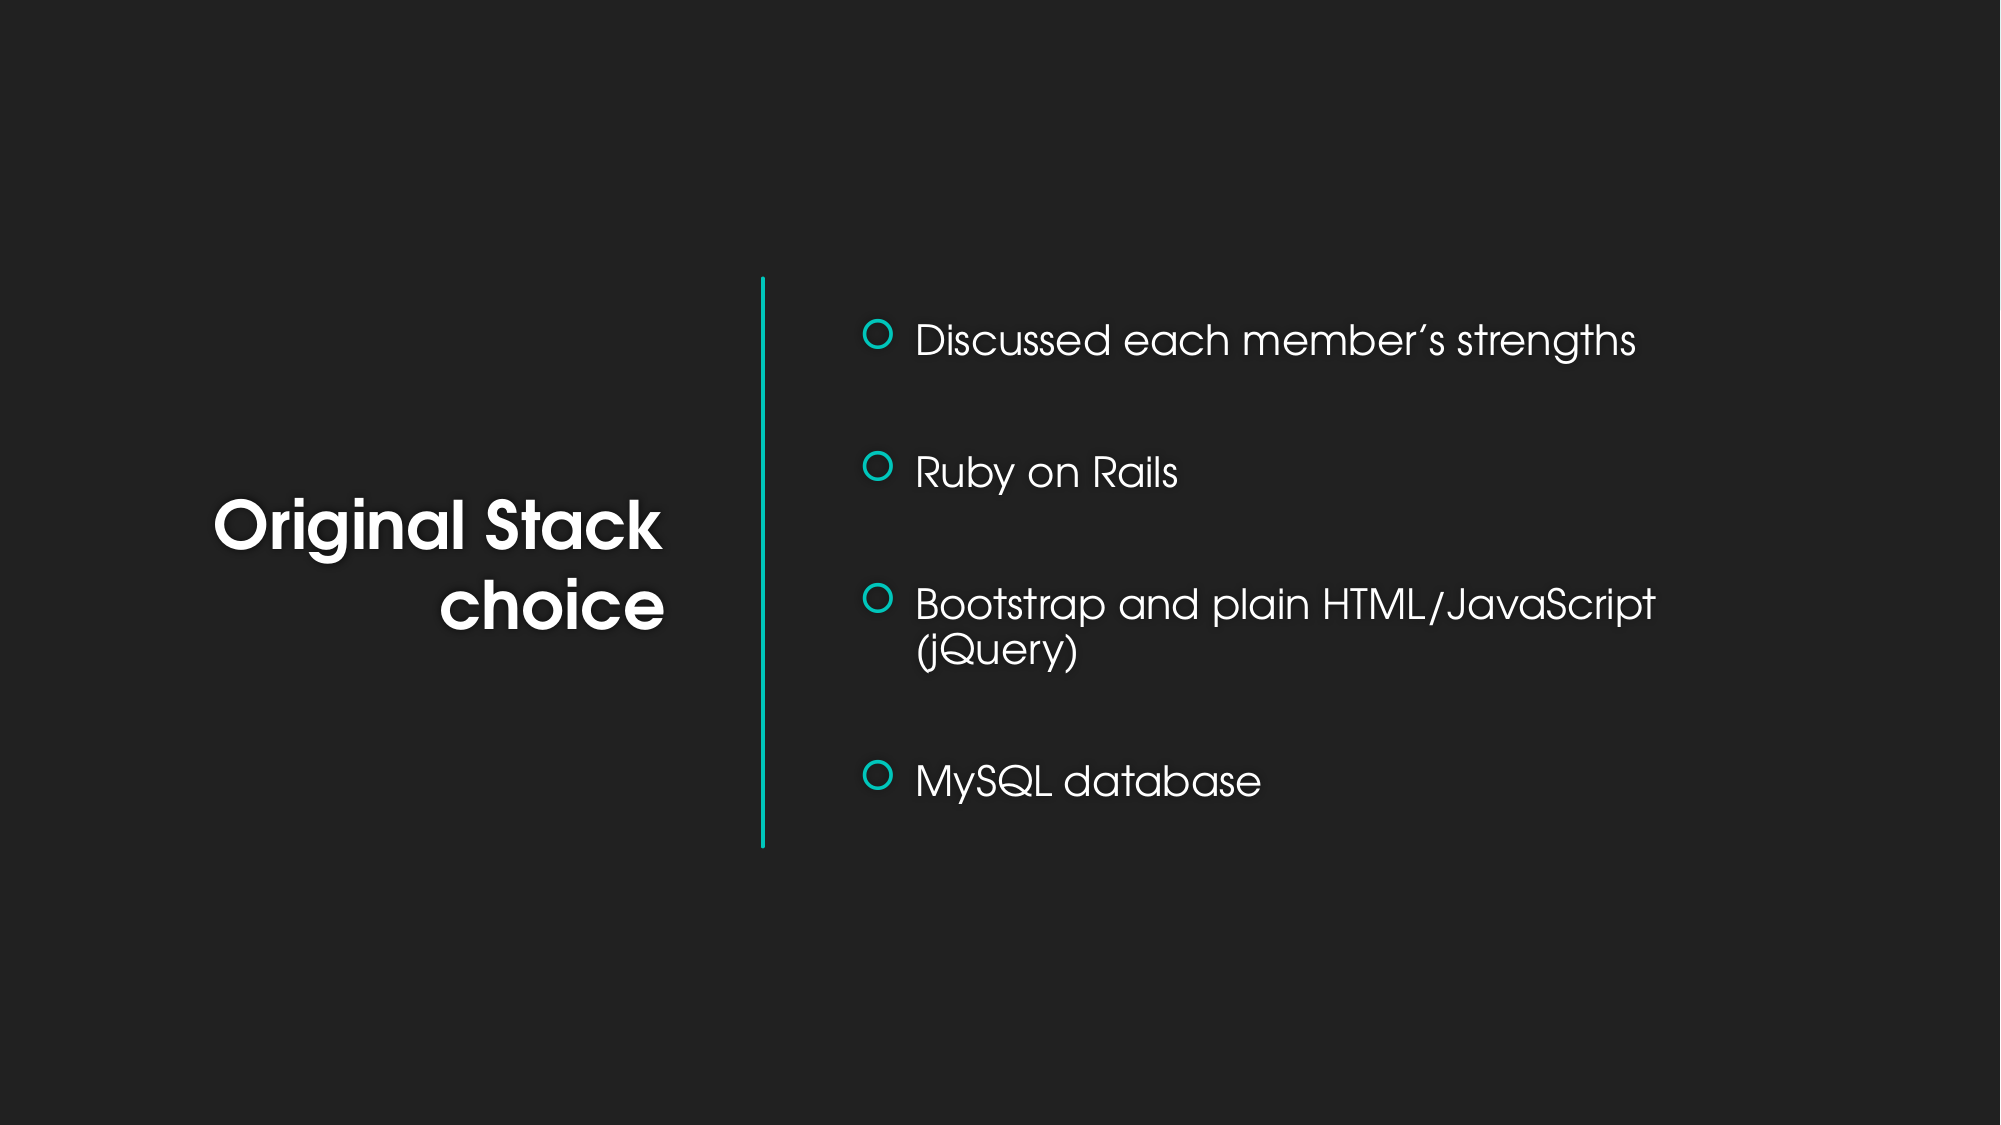

Discussed each member’s strengths

Ruby on Rails

Bootstrap and plain HTML/JavaScript (jQuery)

MySQL database
# Original Stack choice